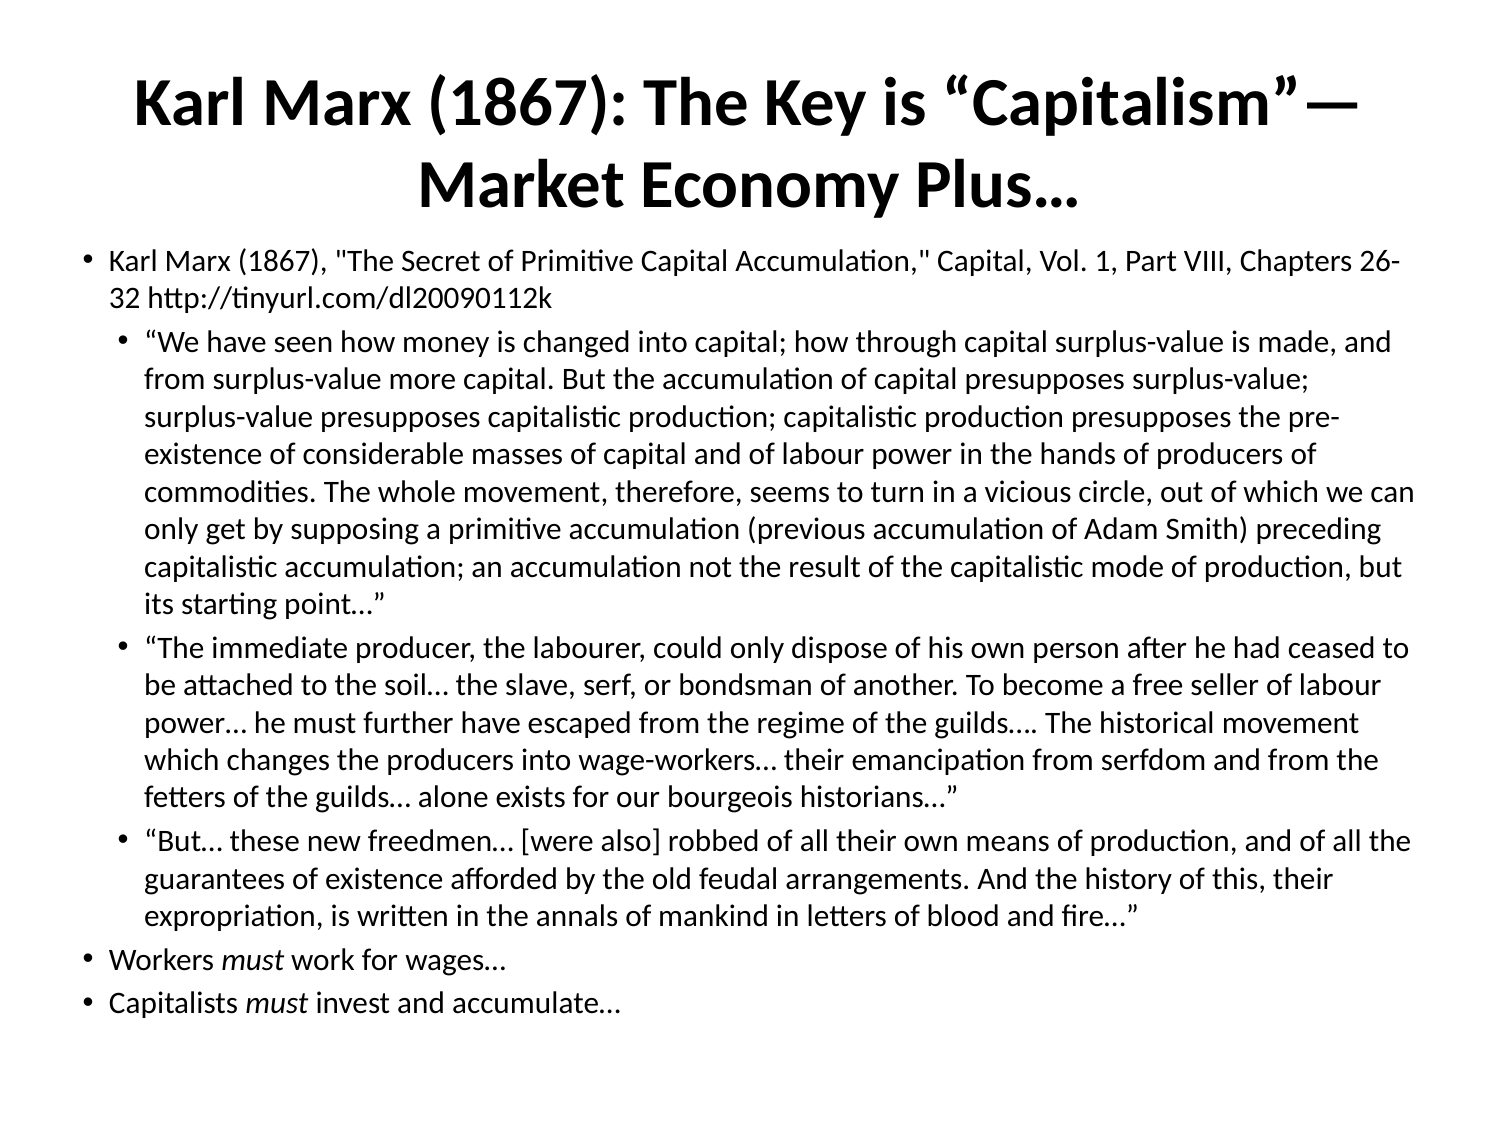

Karl Marx (1867): The Key is “Capitalism”—Market Economy Plus…
Karl Marx (1867), "The Secret of Primitive Capital Accumulation," Capital, Vol. 1, Part VIII, Chapters 26-32 http://tinyurl.com/dl20090112k
“We have seen how money is changed into capital; how through capital surplus-value is made, and from surplus-value more capital. But the accumulation of capital presupposes surplus-value; surplus-value presupposes capitalistic production; capitalistic production presupposes the pre-existence of considerable masses of capital and of labour power in the hands of producers of commodities. The whole movement, therefore, seems to turn in a vicious circle, out of which we can only get by supposing a primitive accumulation (previous accumulation of Adam Smith) preceding capitalistic accumulation; an accumulation not the result of the capitalistic mode of production, but its starting point…”
“The immediate producer, the labourer, could only dispose of his own person after he had ceased to be attached to the soil… the slave, serf, or bondsman of another. To become a free seller of labour power… he must further have escaped from the regime of the guilds…. The historical movement which changes the producers into wage-workers… their emancipation from serfdom and from the fetters of the guilds… alone exists for our bourgeois historians…”
“But… these new freedmen… [were also] robbed of all their own means of production, and of all the guarantees of existence afforded by the old feudal arrangements. And the history of this, their expropriation, is written in the annals of mankind in letters of blood and fire…”
Workers must work for wages…
Capitalists must invest and accumulate…